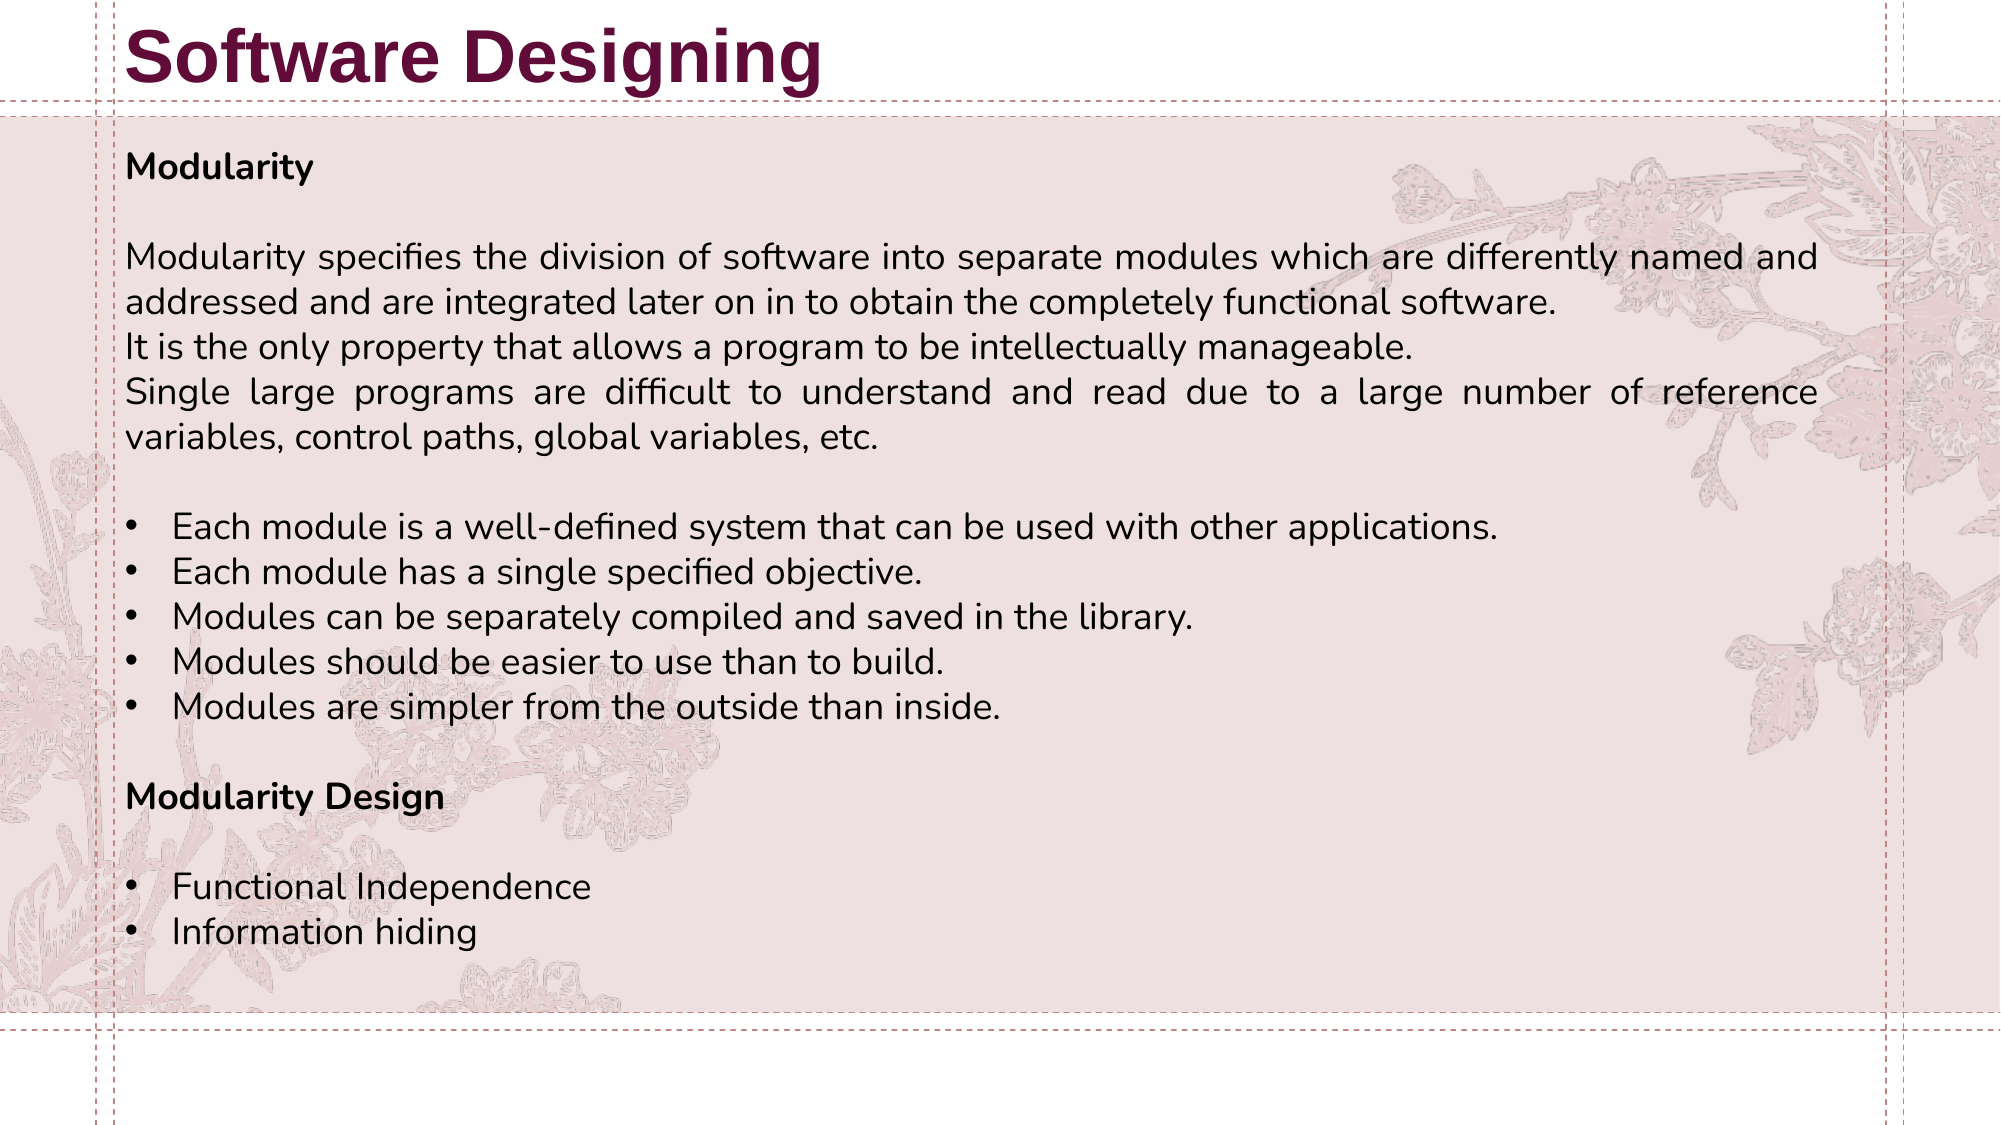

Software Designing
Modularity

Modularity specifies the division of software into separate modules which are differently named and addressed and are integrated later on in to obtain the completely functional software.
It is the only property that allows a program to be intellectually manageable.
Single large programs are difficult to understand and read due to a large number of reference variables, control paths, global variables, etc.

Each module is a well-defined system that can be used with other applications.
Each module has a single specified objective.
Modules can be separately compiled and saved in the library.
Modules should be easier to use than to build.
Modules are simpler from the outside than inside.

Modularity Design

Functional Independence
Information hiding